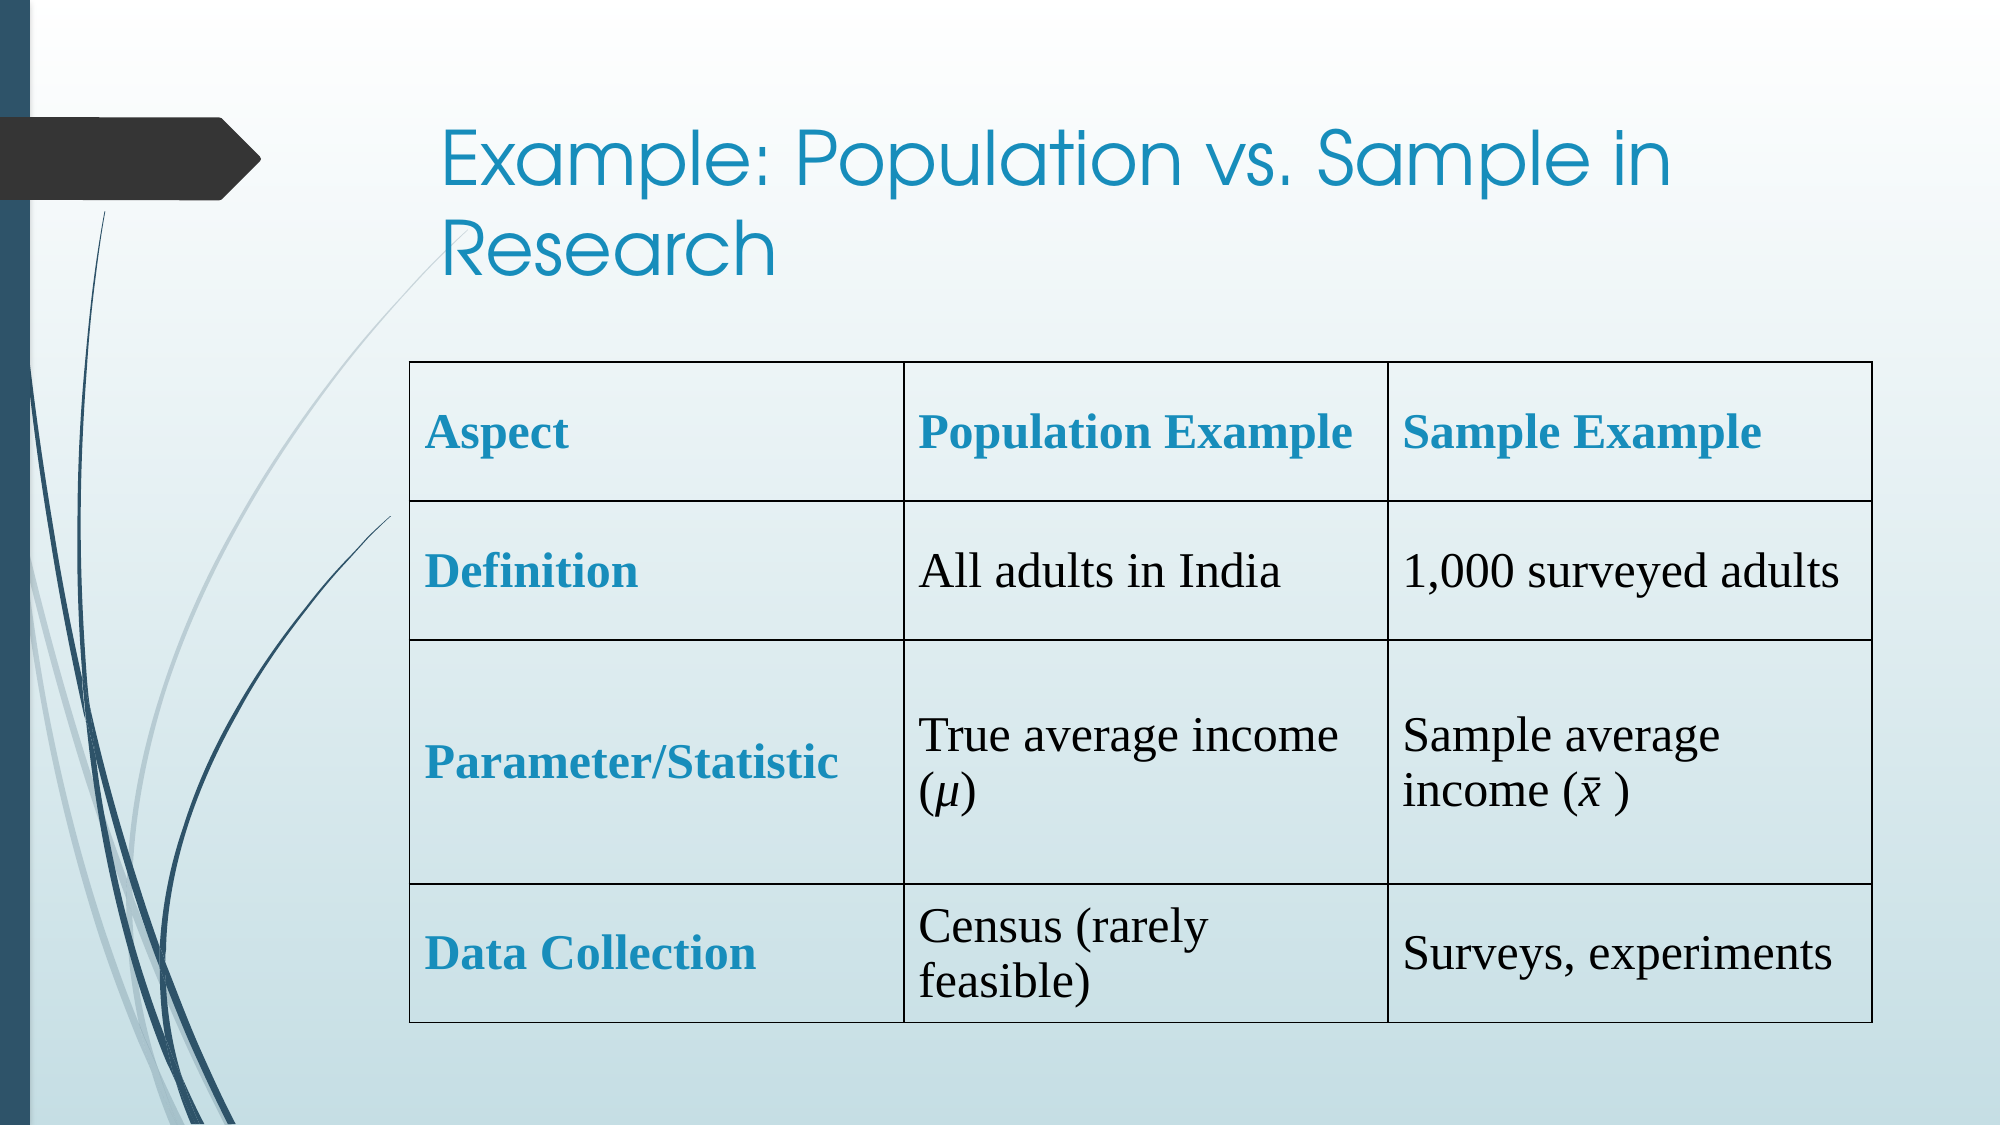

# Example: Population vs. Sample in Research
| Aspect | Population Example | Sample Example |
| --- | --- | --- |
| Definition | All adults in India | 1,000 surveyed adults |
| Parameter/Statistic | True average income (μ) | Sample average income (x̄ ) |
| Data Collection | Census (rarely feasible) | Surveys, experiments |